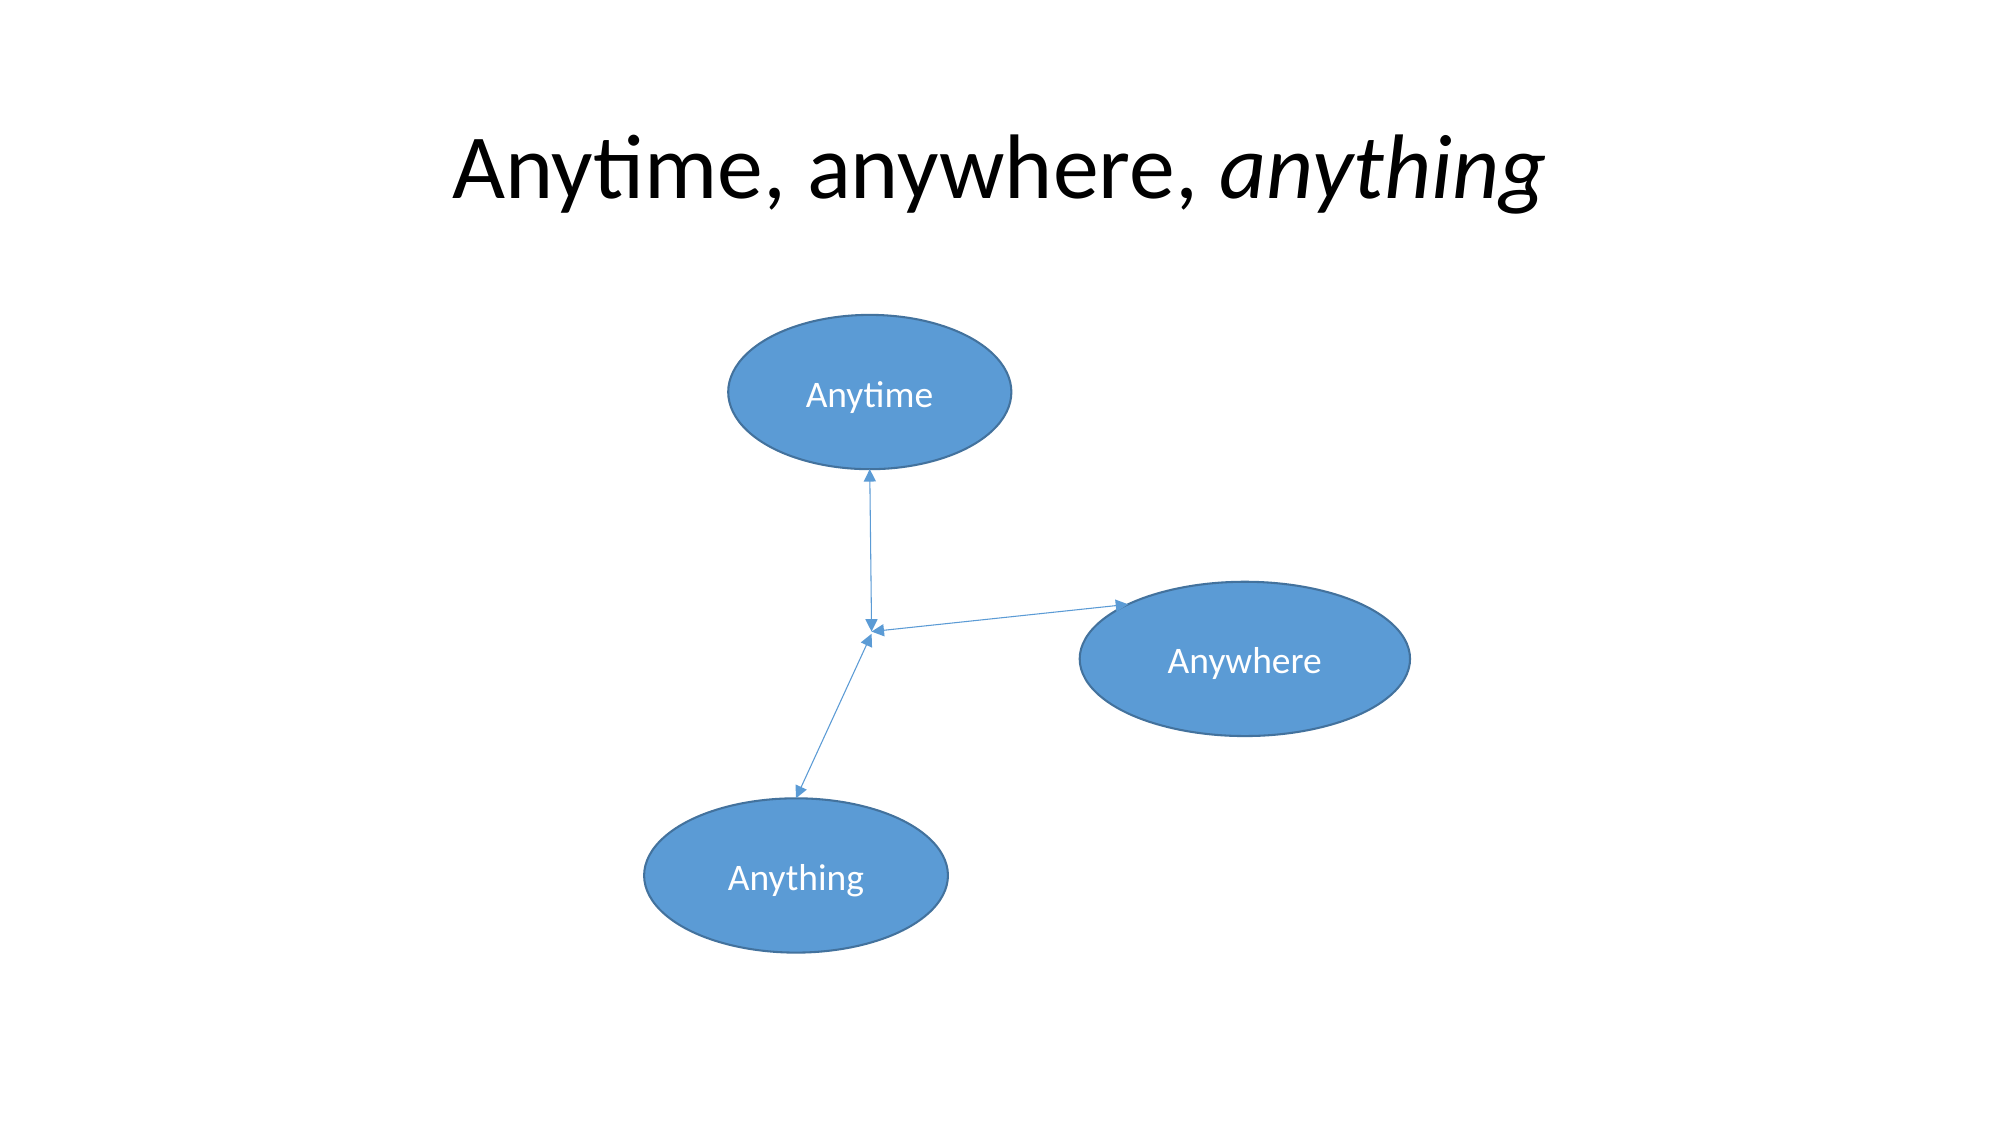

# Anytime, anywhere, anything
Anytime
Anywhere
Anything